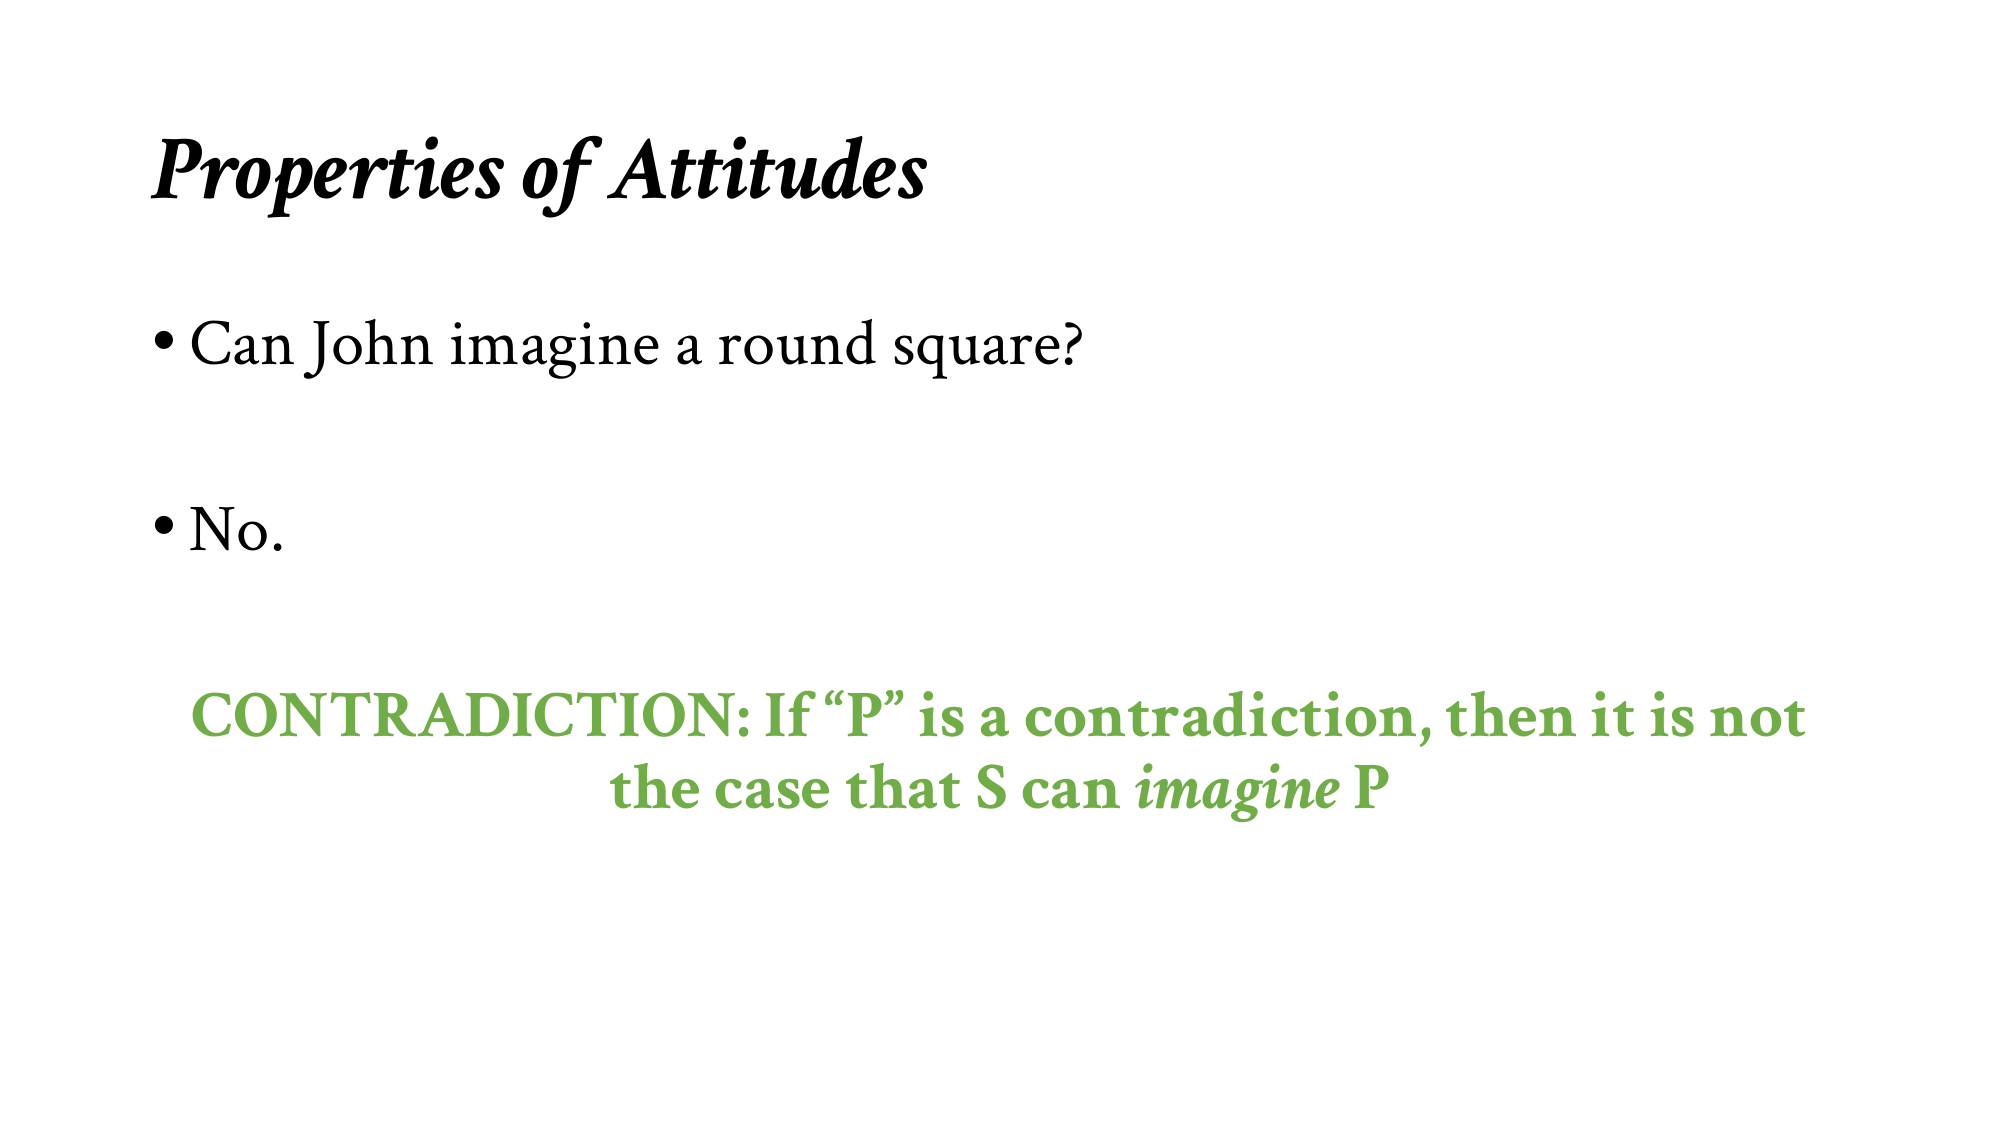

# Properties of Attitudes
Can John imagine a round square?

No.

CONTRADICTION: If “P” is a contradiction, then it is not the case that S can imagine P